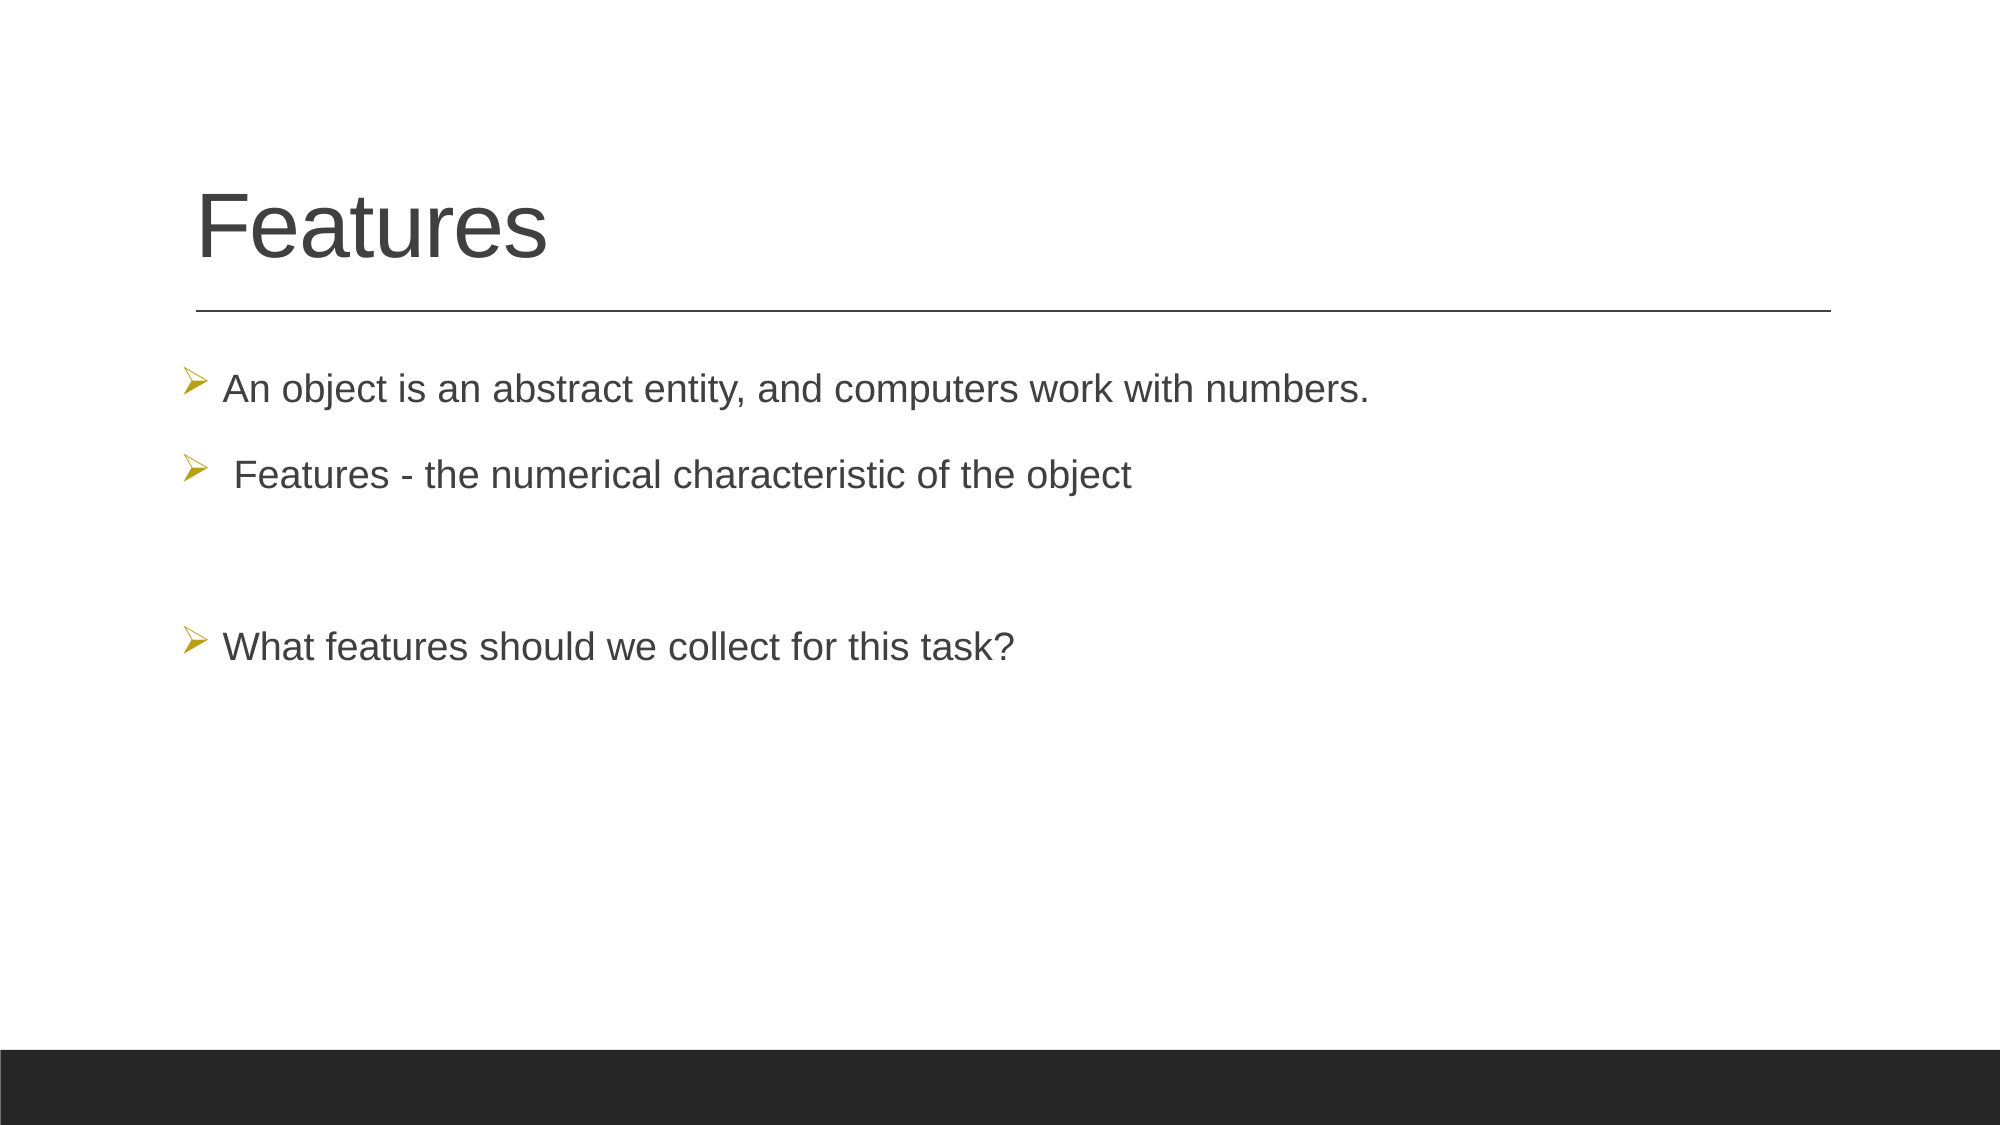

# Features
 An object is an abstract entity, and computers work with numbers.
  Features - the numerical characteristic of the object

 What features should we collect for this task?